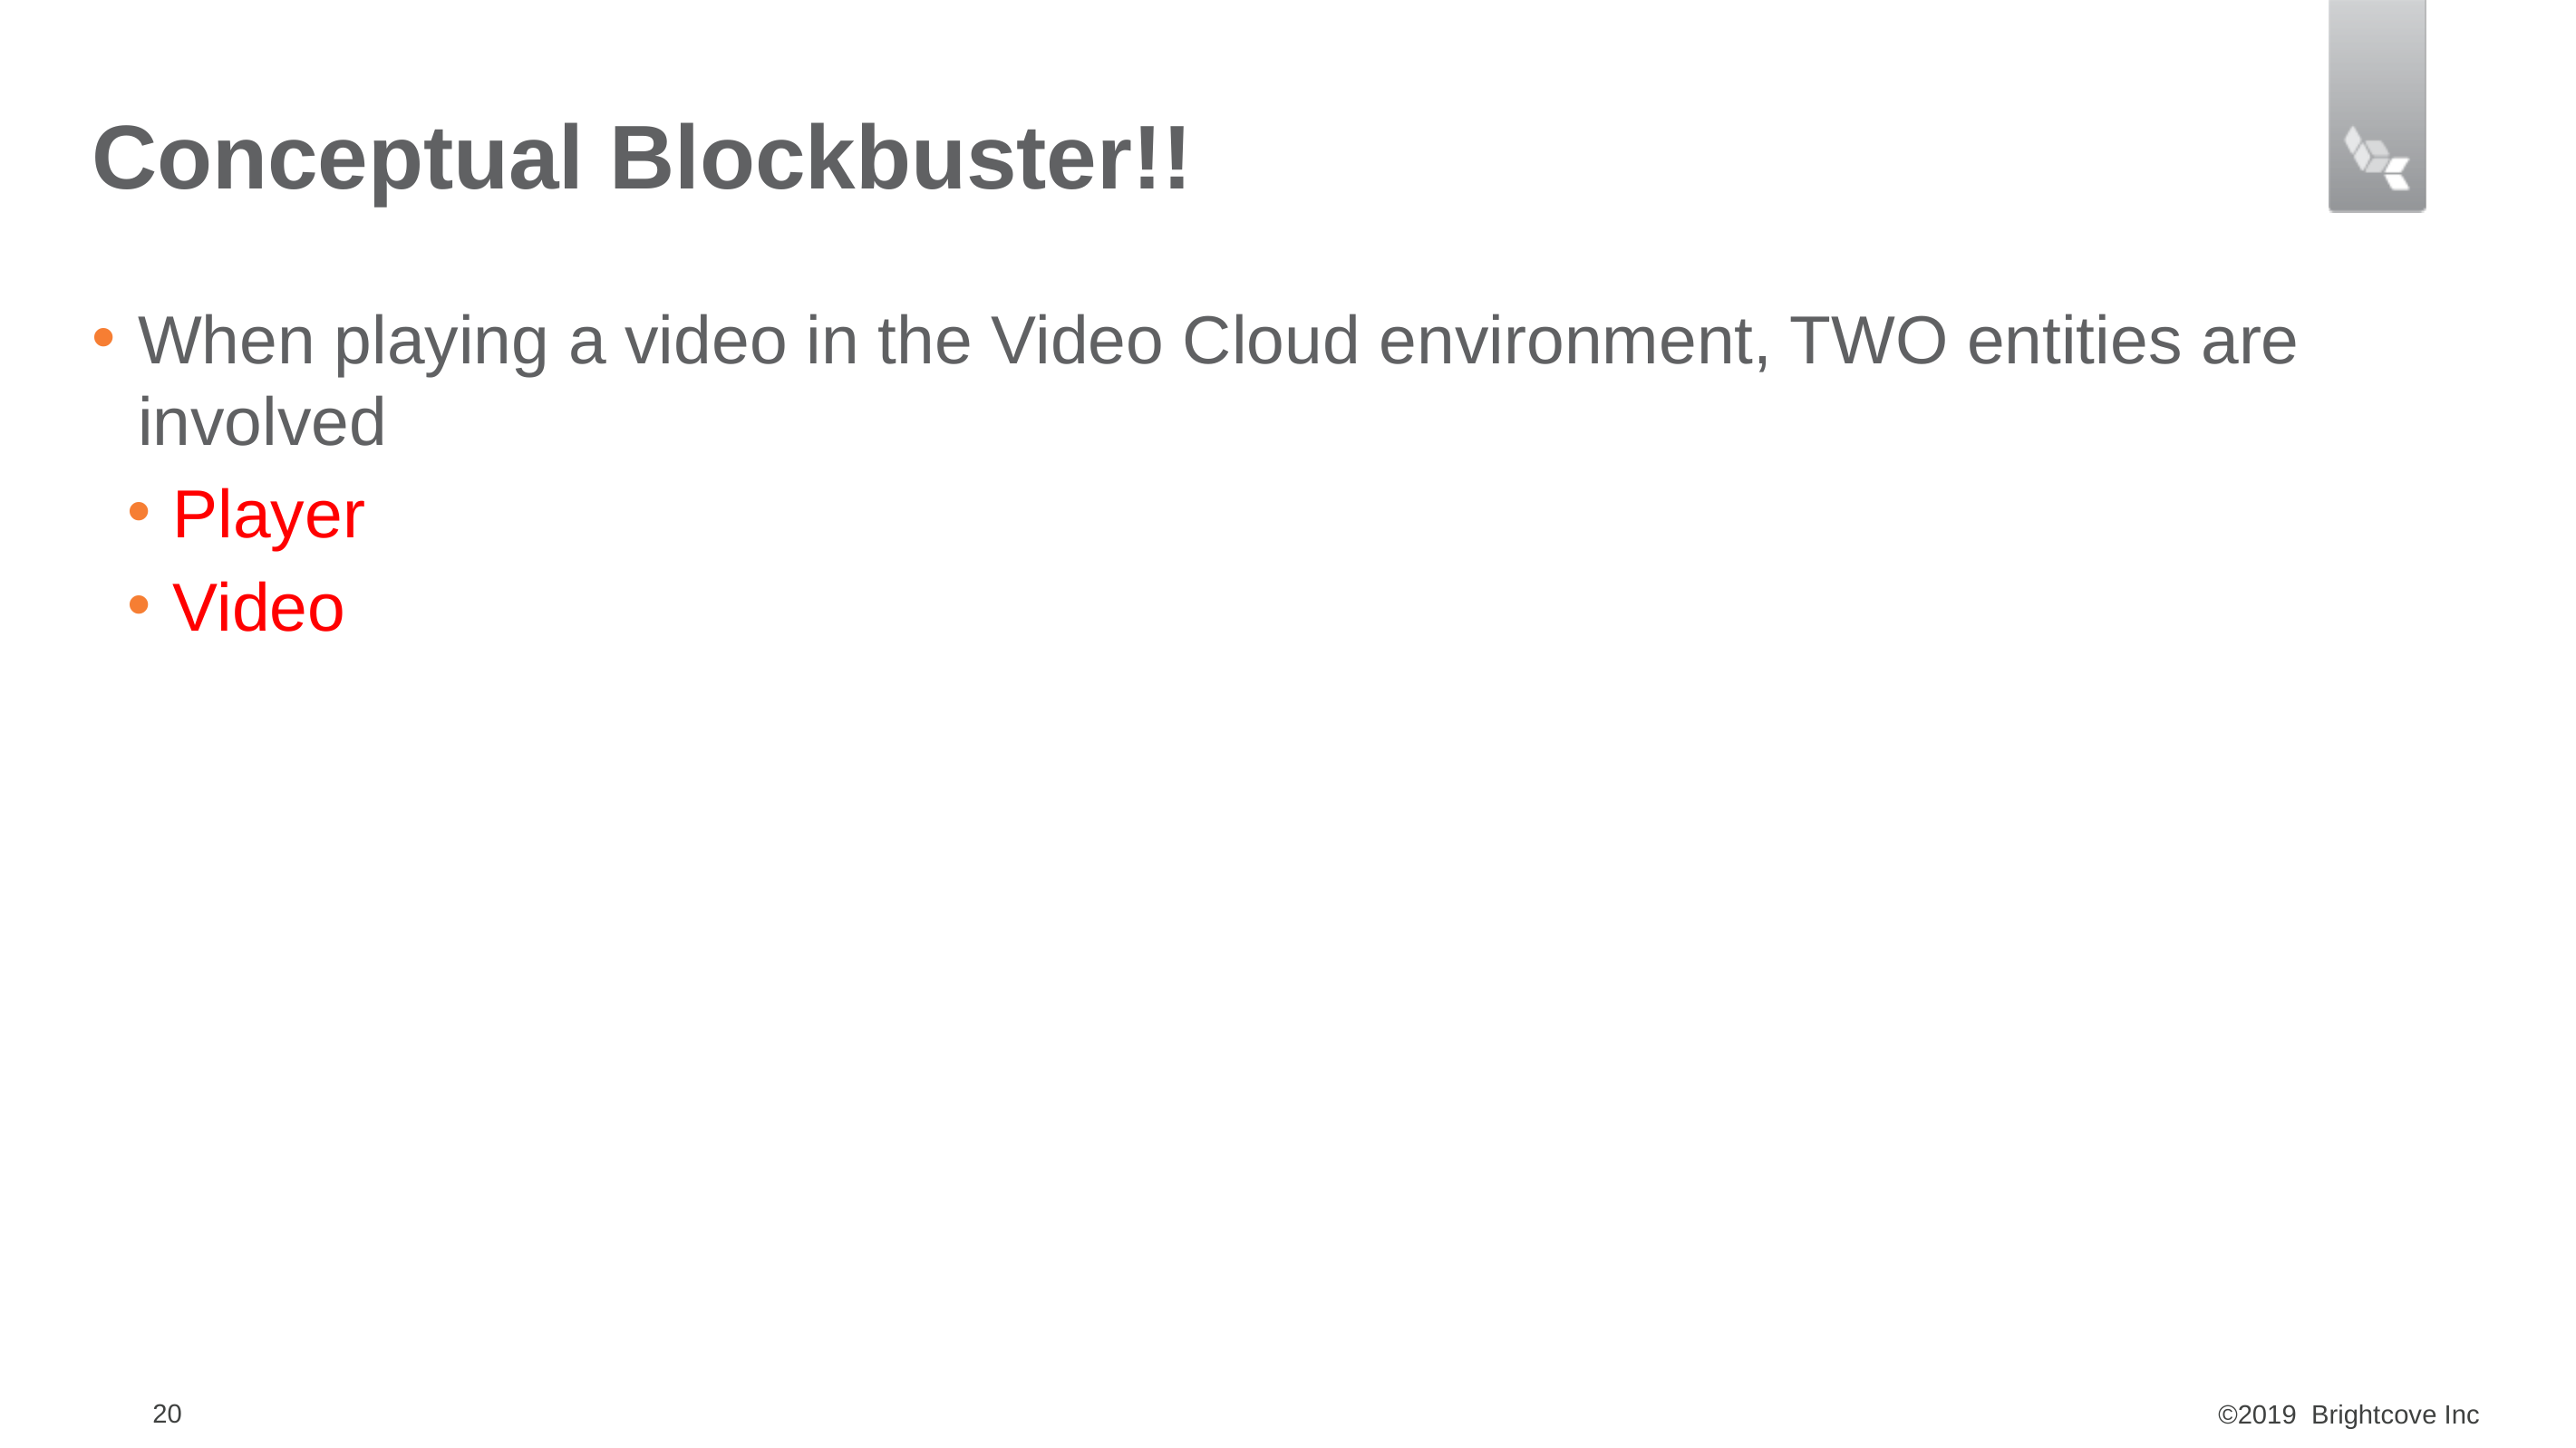

# Conceptual Blockbuster!!
When playing a video in the Video Cloud environment, TWO entities are involved
Player
Video
20